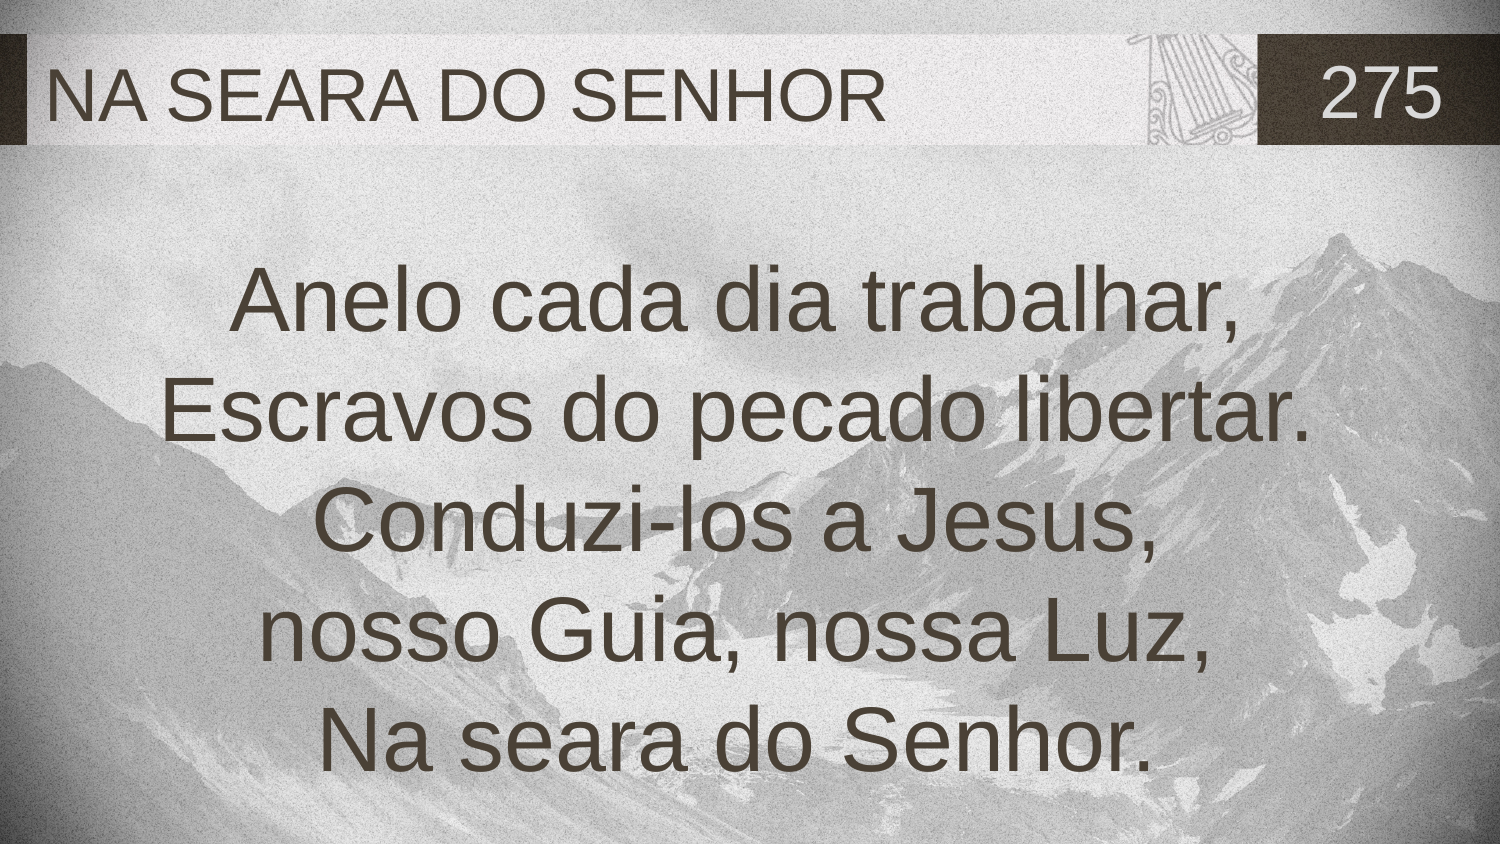

# NA SEARA DO SENHOR
275
Anelo cada dia trabalhar,
Escravos do pecado libertar.
Conduzi-los a Jesus,
nosso Guia, nossa Luz,
Na seara do Senhor.